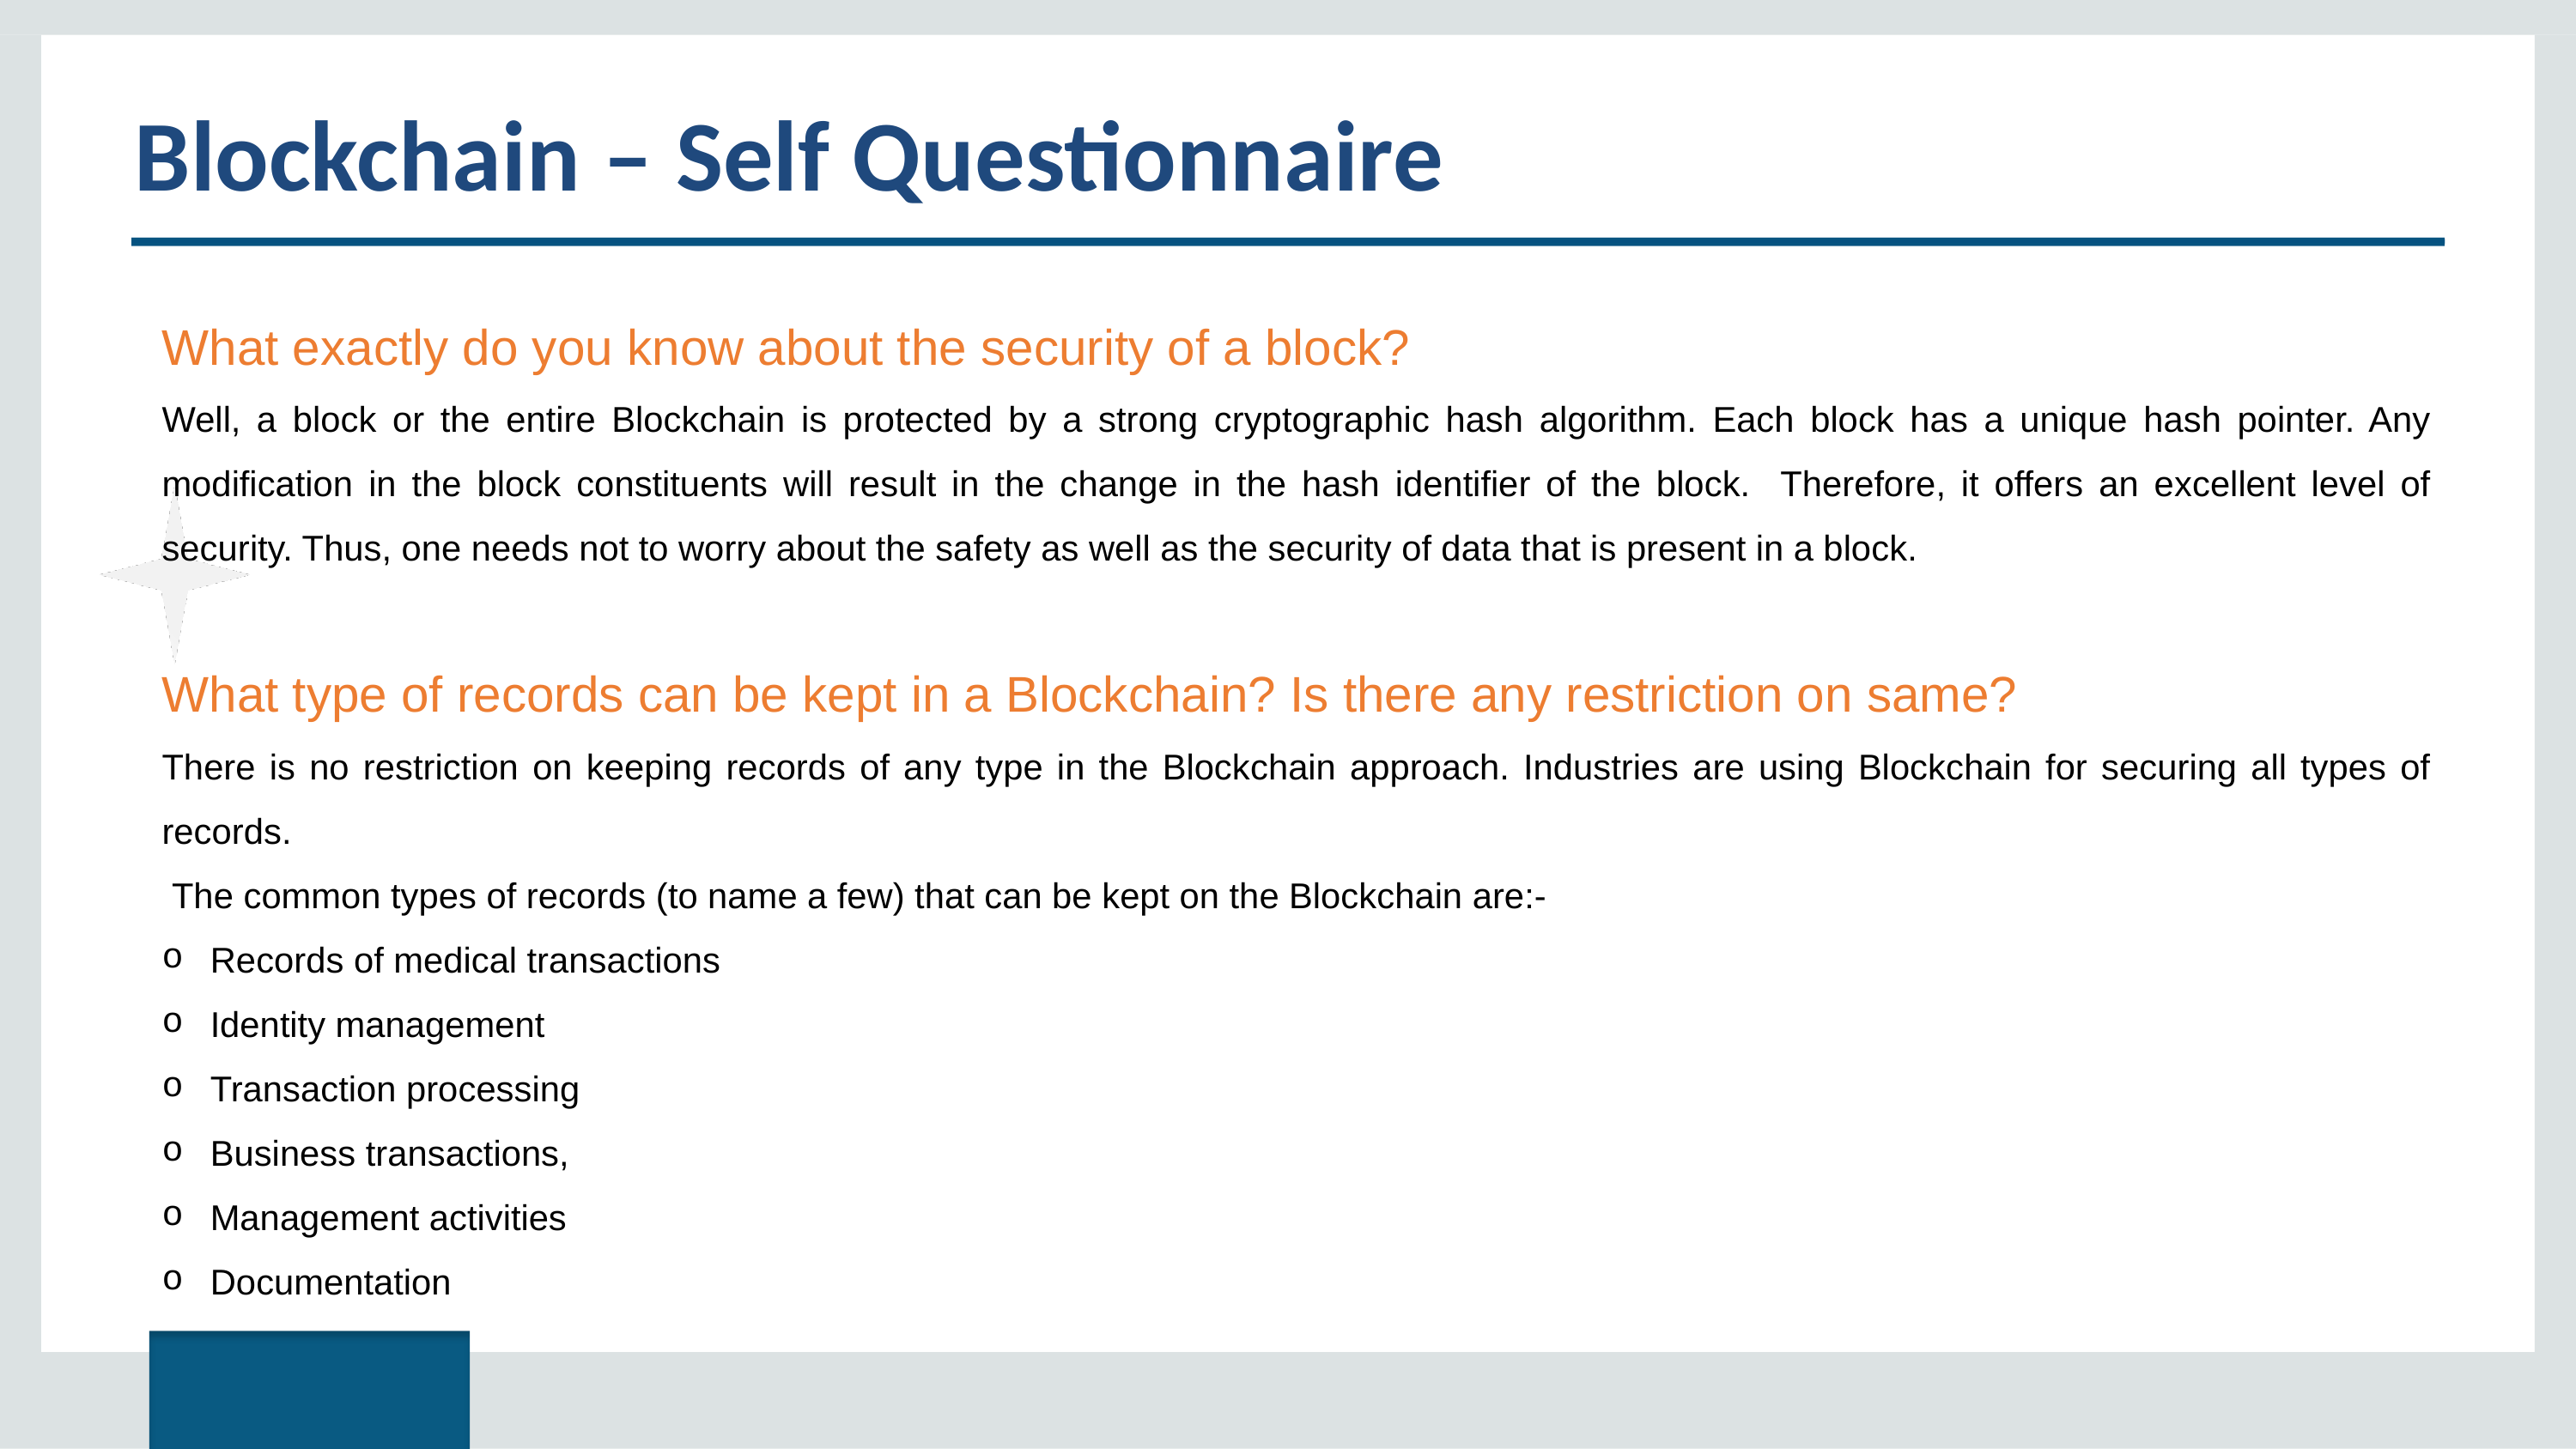

# Blockchain – Self Questionnaire

What exactly do you know about the security of a block?
Well, a block or the entire Blockchain is protected by a strong cryptographic hash algorithm. Each block has a unique hash pointer. Any modification in the block constituents will result in the change in the hash identifier of the block.  Therefore, it offers an excellent level of security. Thus, one needs not to worry about the safety as well as the security of data that is present in a block.

What type of records can be kept in a Blockchain? Is there any restriction on same?
There is no restriction on keeping records of any type in the Blockchain approach. Industries are using Blockchain for securing all types of records.
 The common types of records (to name a few) that can be kept on the Blockchain are:-
Records of medical transactions
Identity management
Transaction processing
Business transactions,
Management activities
Documentation